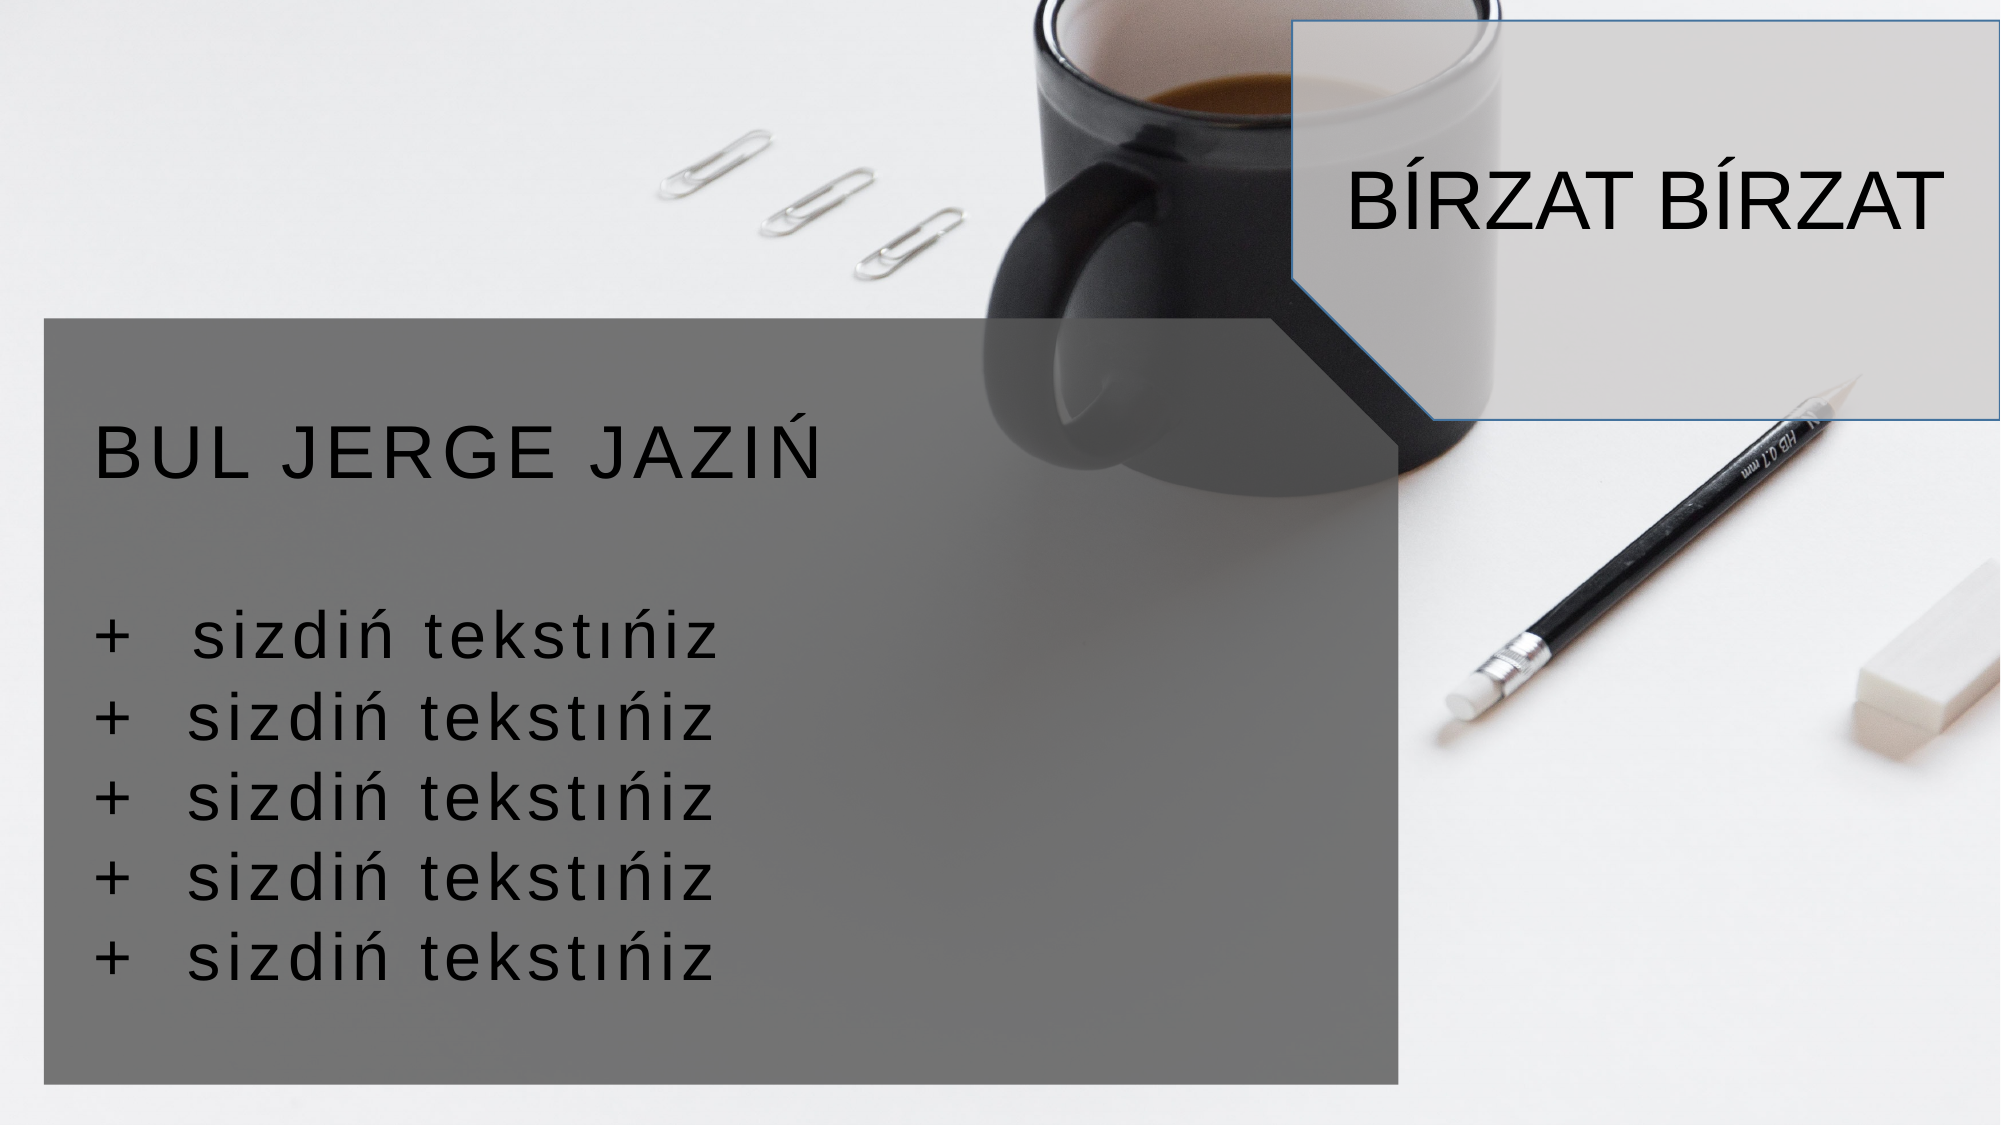

BÍRZAT BÍRZAT

BUL JERGE JAZIŃ

+  sizdiń tekstıńiz
+  sizdiń tekstıńiz
+  sizdiń tekstıńiz
+  sizdiń tekstıńiz
+  sizdiń tekstıńiz